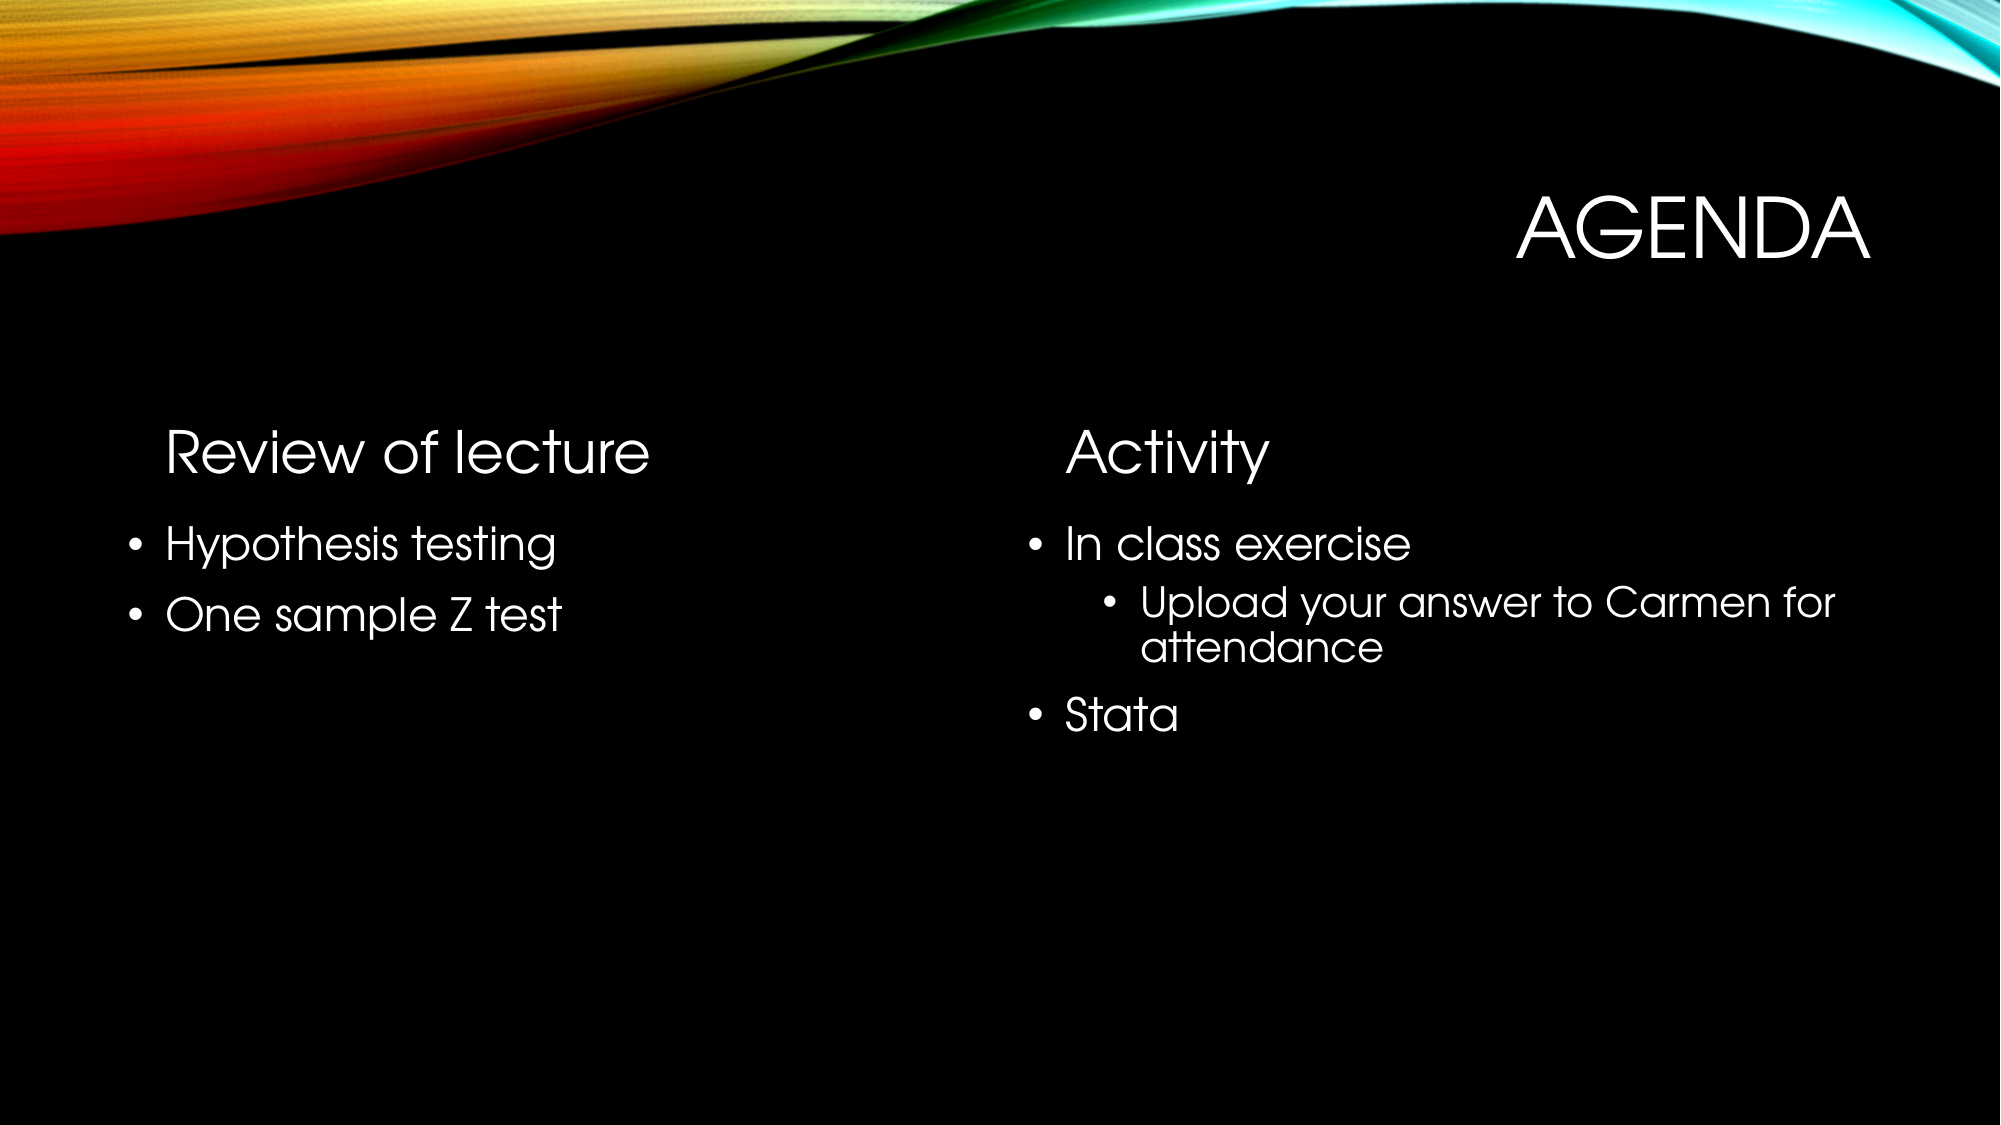

# agenda
Review of lecture
Activity
Hypothesis testing
One sample Z test
In class exercise
Upload your answer to Carmen for attendance
Stata